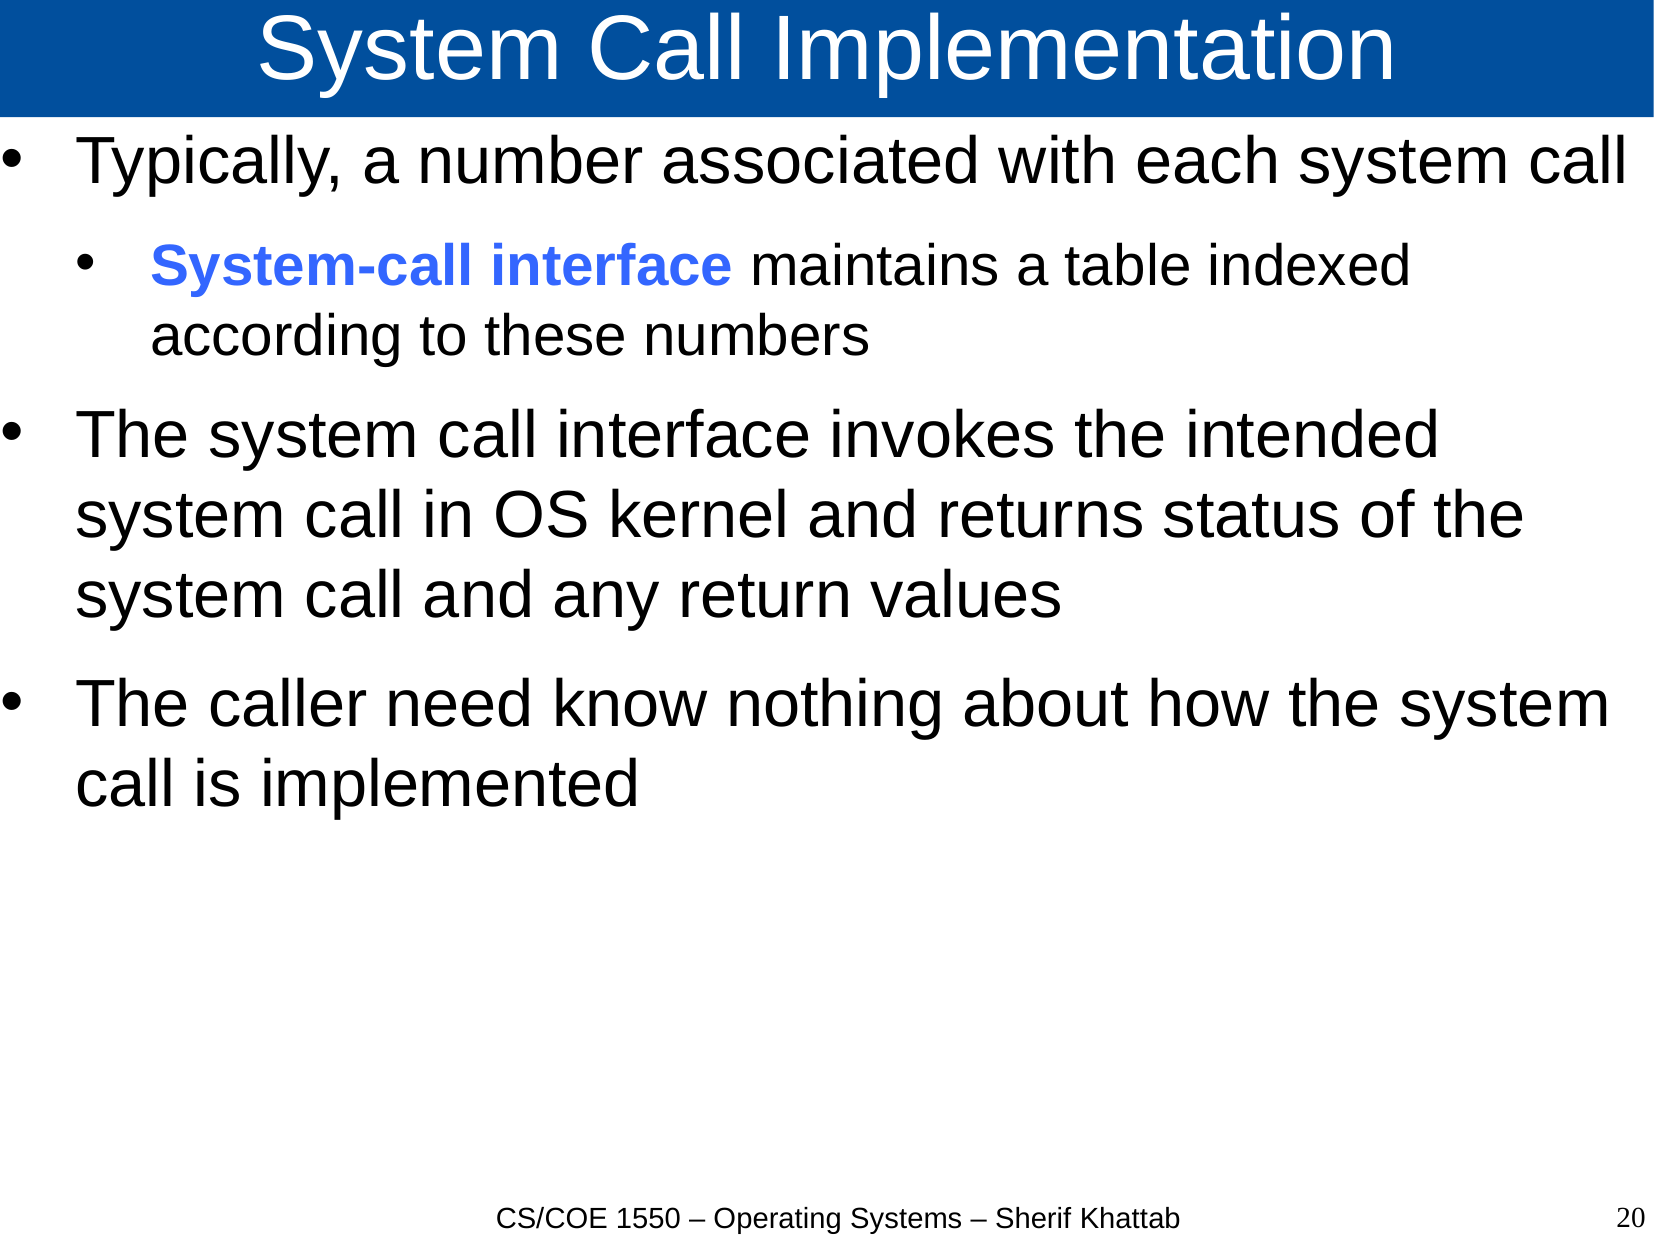

# System Call Implementation
Typically, a number associated with each system call
System-call interface maintains a table indexed according to these numbers
The system call interface invokes the intended system call in OS kernel and returns status of the system call and any return values
The caller need know nothing about how the system call is implemented
20
CS/COE 1550 – Operating Systems – Sherif Khattab